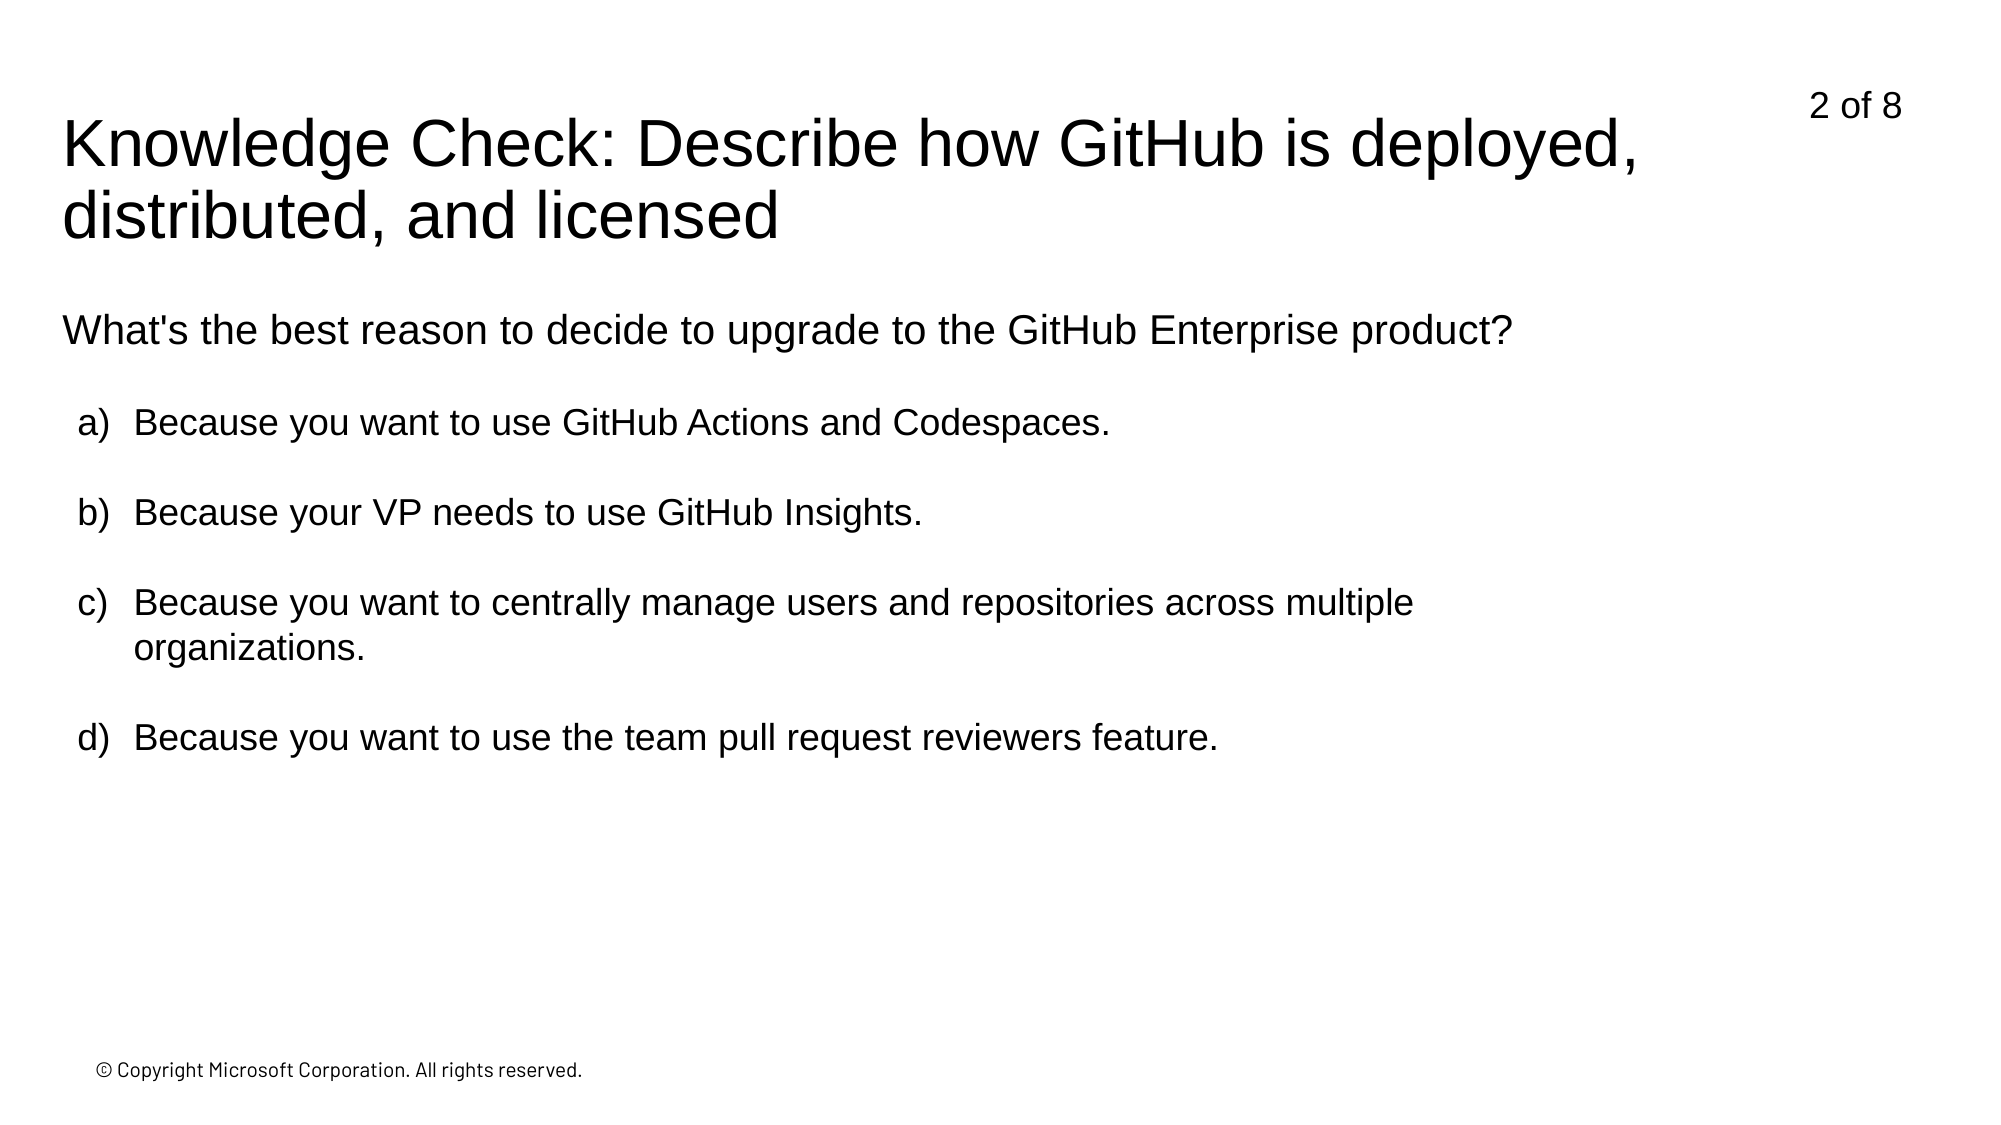

2 of 8
# Knowledge Check: Describe how GitHub is deployed, distributed, and licensed
What's the best reason to decide to upgrade to the GitHub Enterprise product?
Because you want to use GitHub Actions and Codespaces.

Because your VP needs to use GitHub Insights.

Because you want to centrally manage users and repositories across multiple organizations.

Because you want to use the team pull request reviewers feature.
© Copyright Microsoft Corporation. All rights reserved.